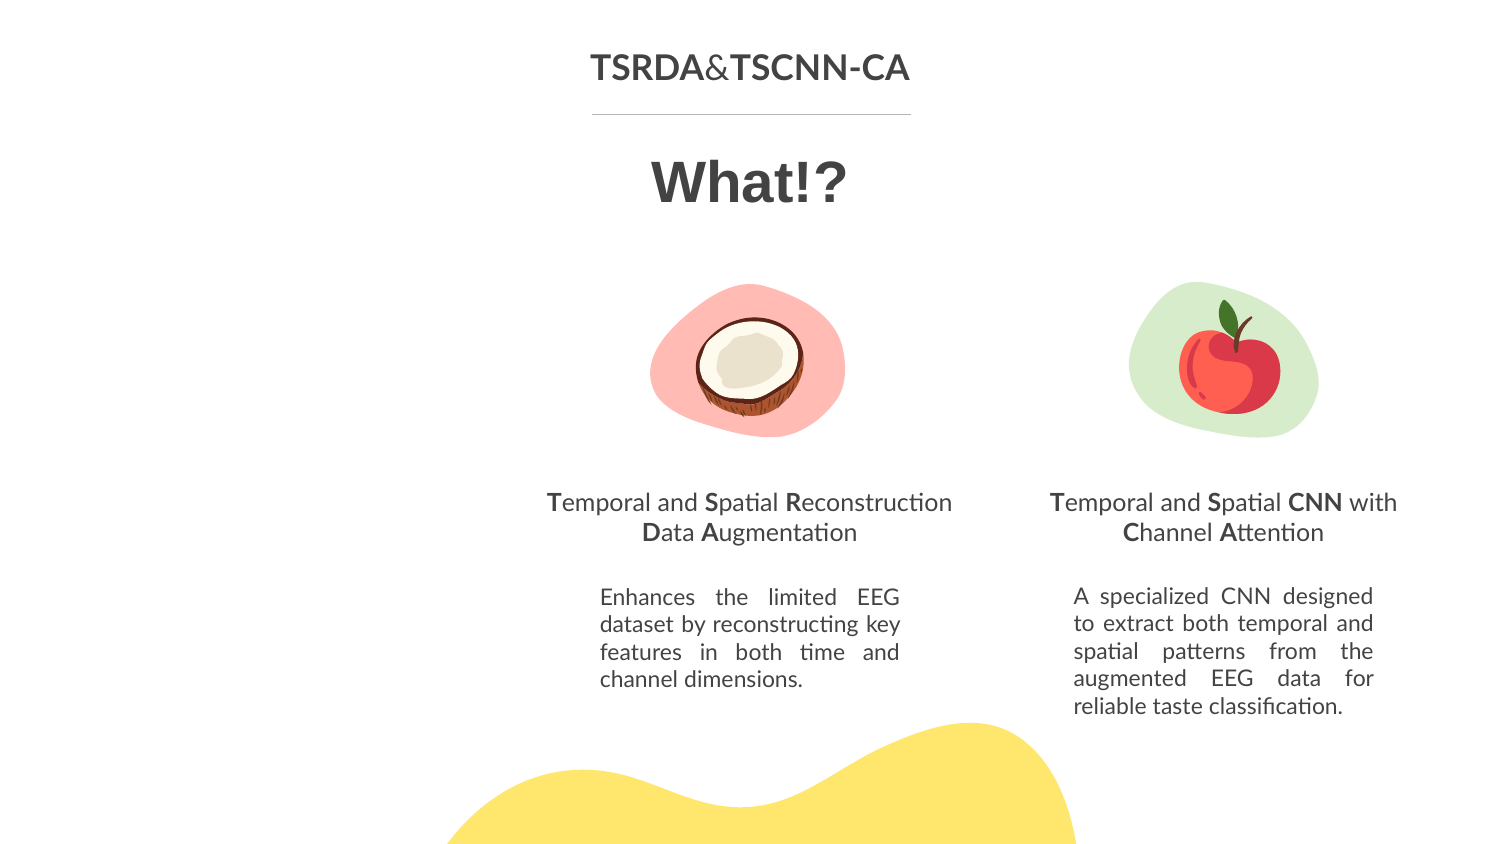

TSRDA&TSCNN-CA
# What!?

Experiments for Data collection
Temporal and Spatial CNN with Channel Attention
Temporal and Spatial Reconstruction Data Augmentation
A specialized CNN designed to extract both temporal and spatial patterns from the augmented EEG data for reliable taste classification.
Enhances the limited EEG dataset by reconstructing key features in both time and channel dimensions.
Collect taste related EEGs under controlled taste stimuli.